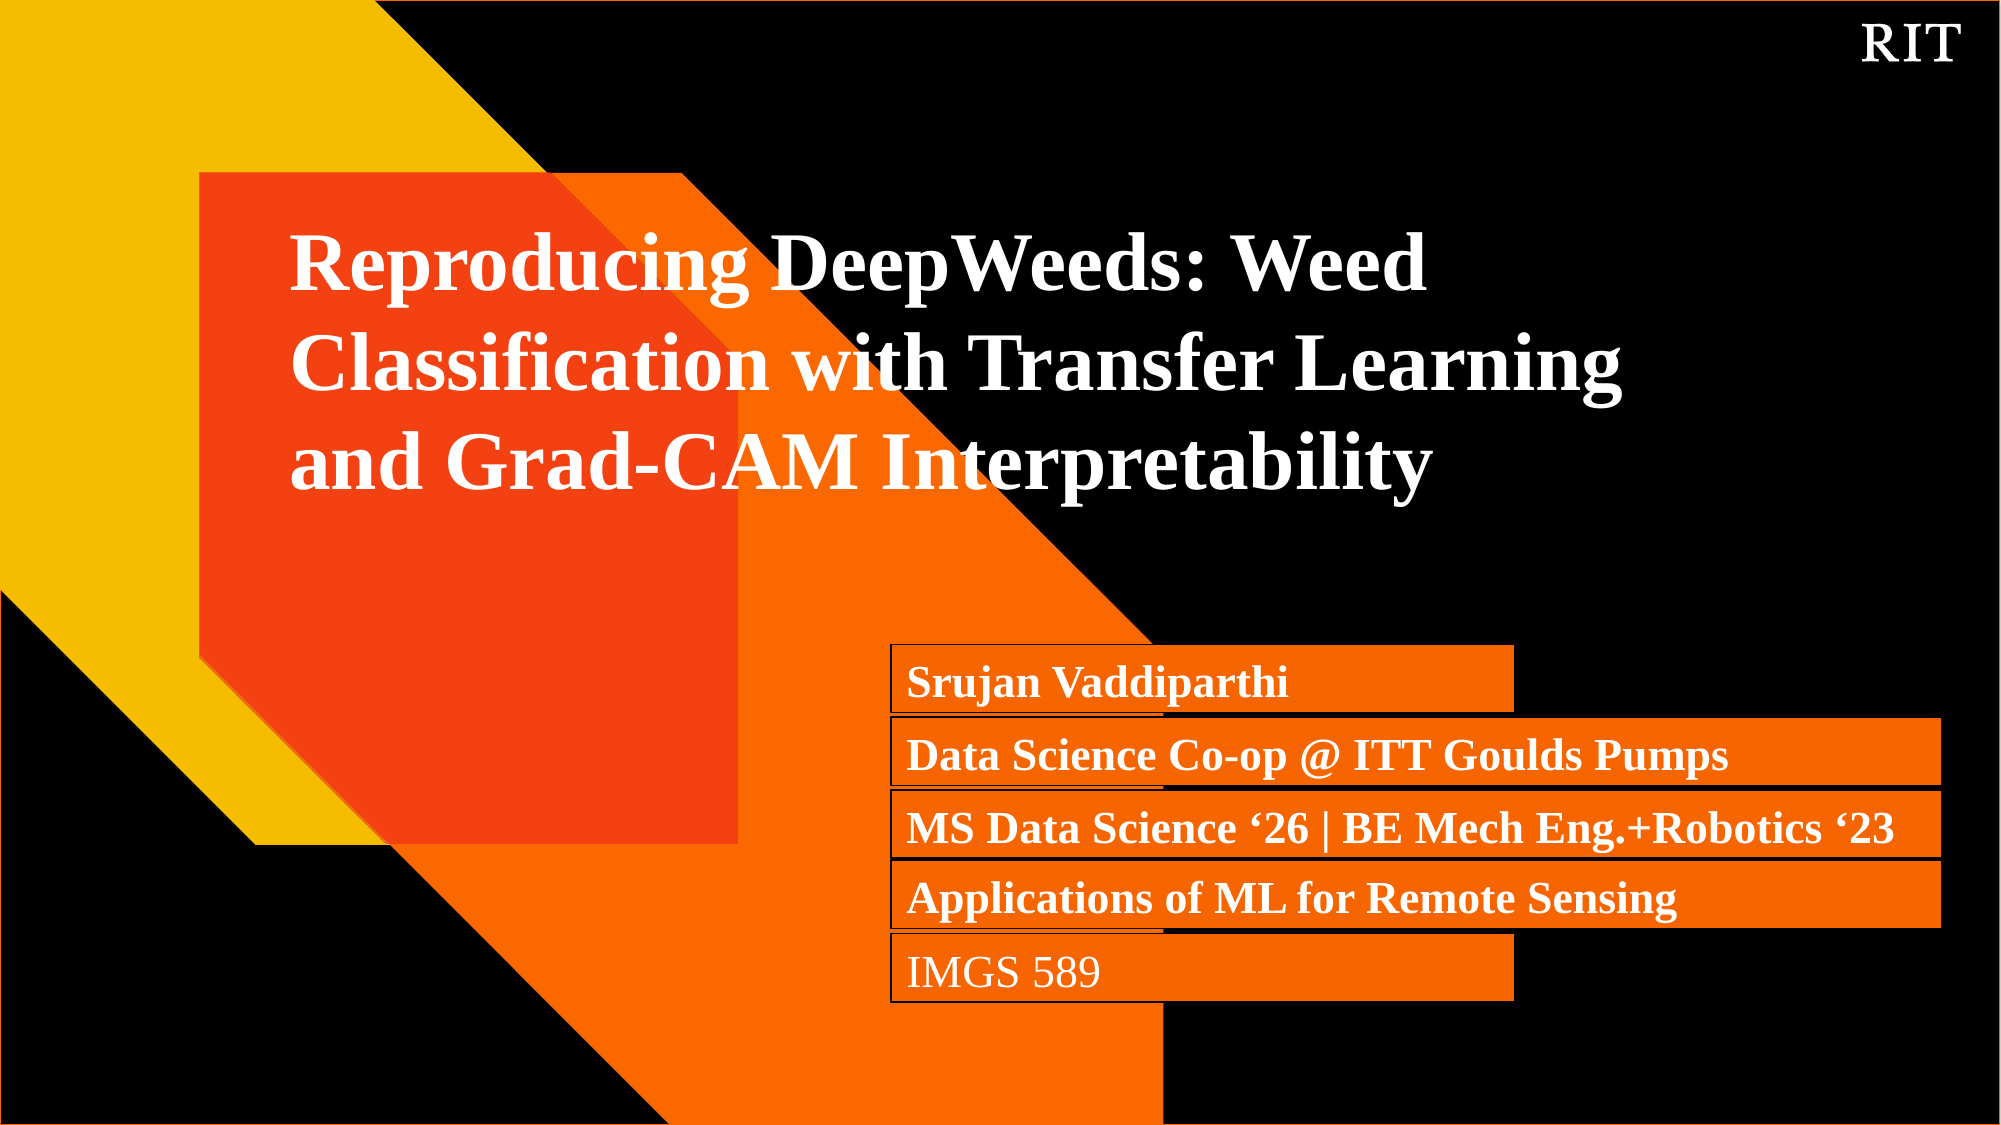

# Reproducing DeepWeeds: Weed Classification with Transfer Learning and Grad-CAM Interpretability
Srujan Vaddiparthi
Data Science Co-op @ ITT Goulds Pumps
MS Data Science ‘26 | BE Mech Eng.+Robotics ‘23
Applications of ML for Remote Sensing
IMGS 589